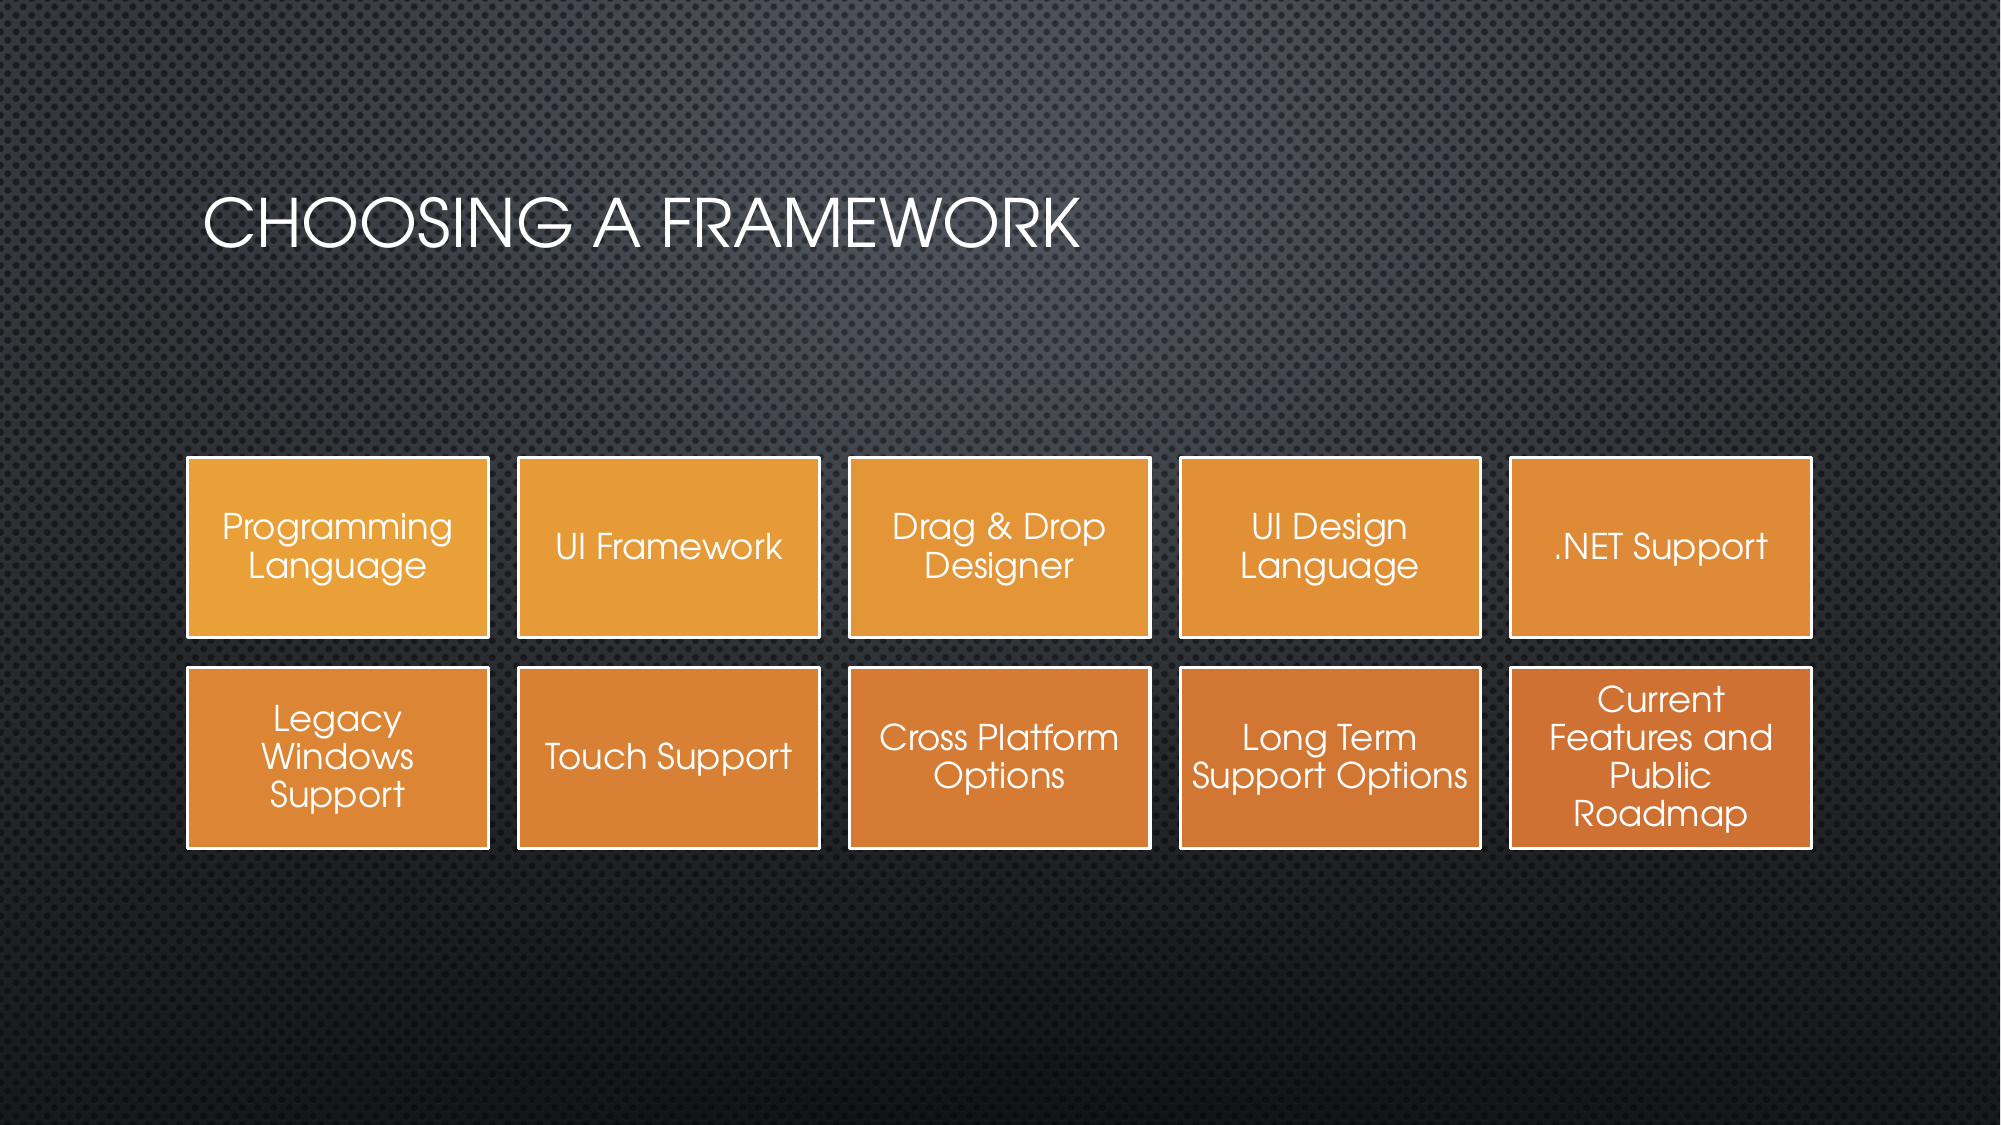

# Choosing a Framework
Programming Language
UI Framework
Drag & Drop Designer
UI Design Language
.NET Support
Legacy Windows Support
Touch Support
Cross Platform Options
Long Term Support Options
Current Features and Public Roadmap